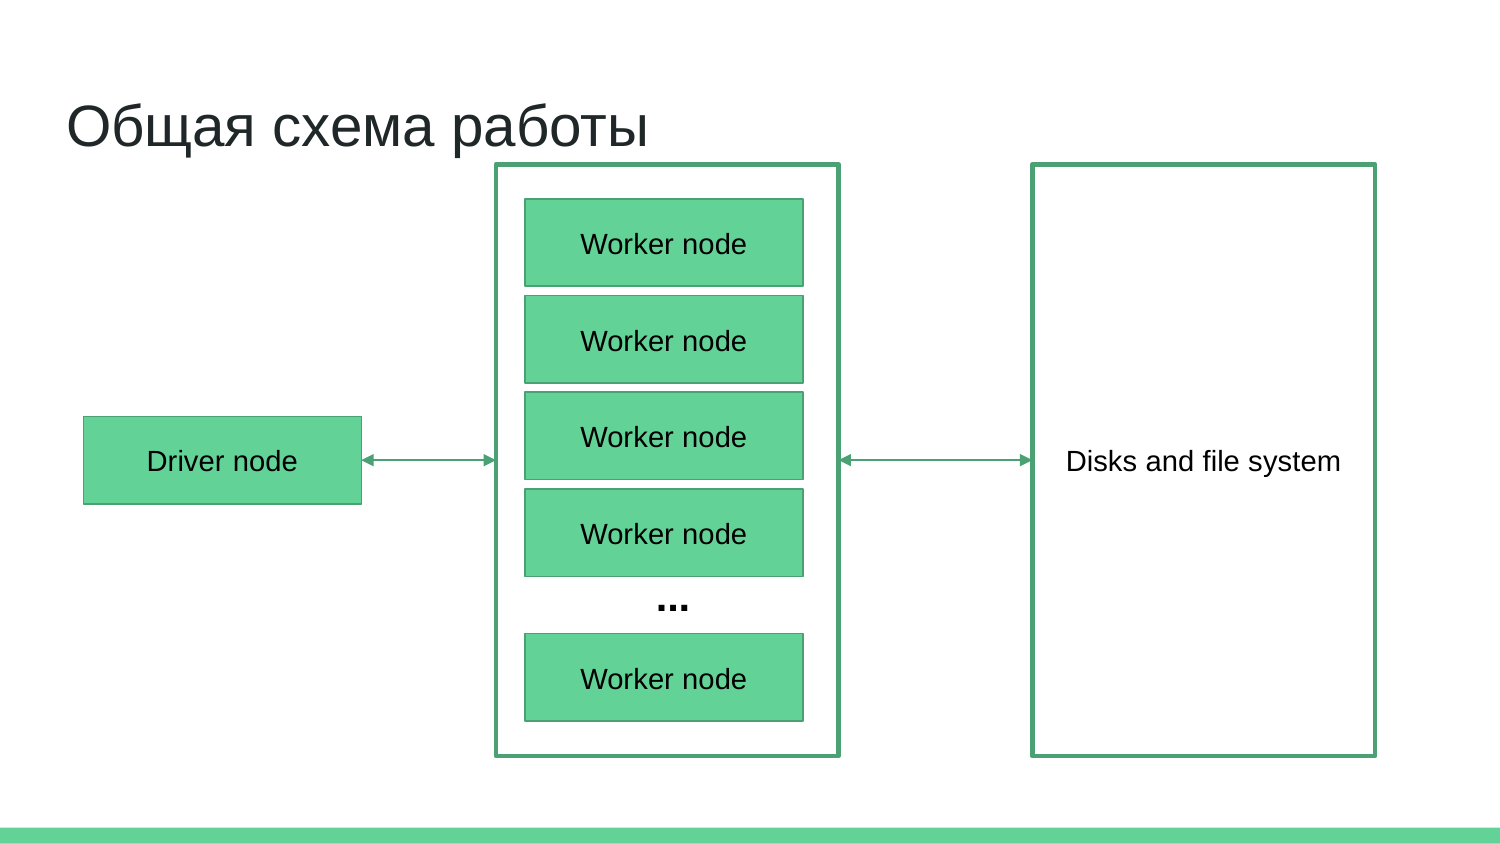

# Общая схема работы

Disks and file system
Worker node
Worker node
Worker node
Driver node
Worker node
...
Worker node